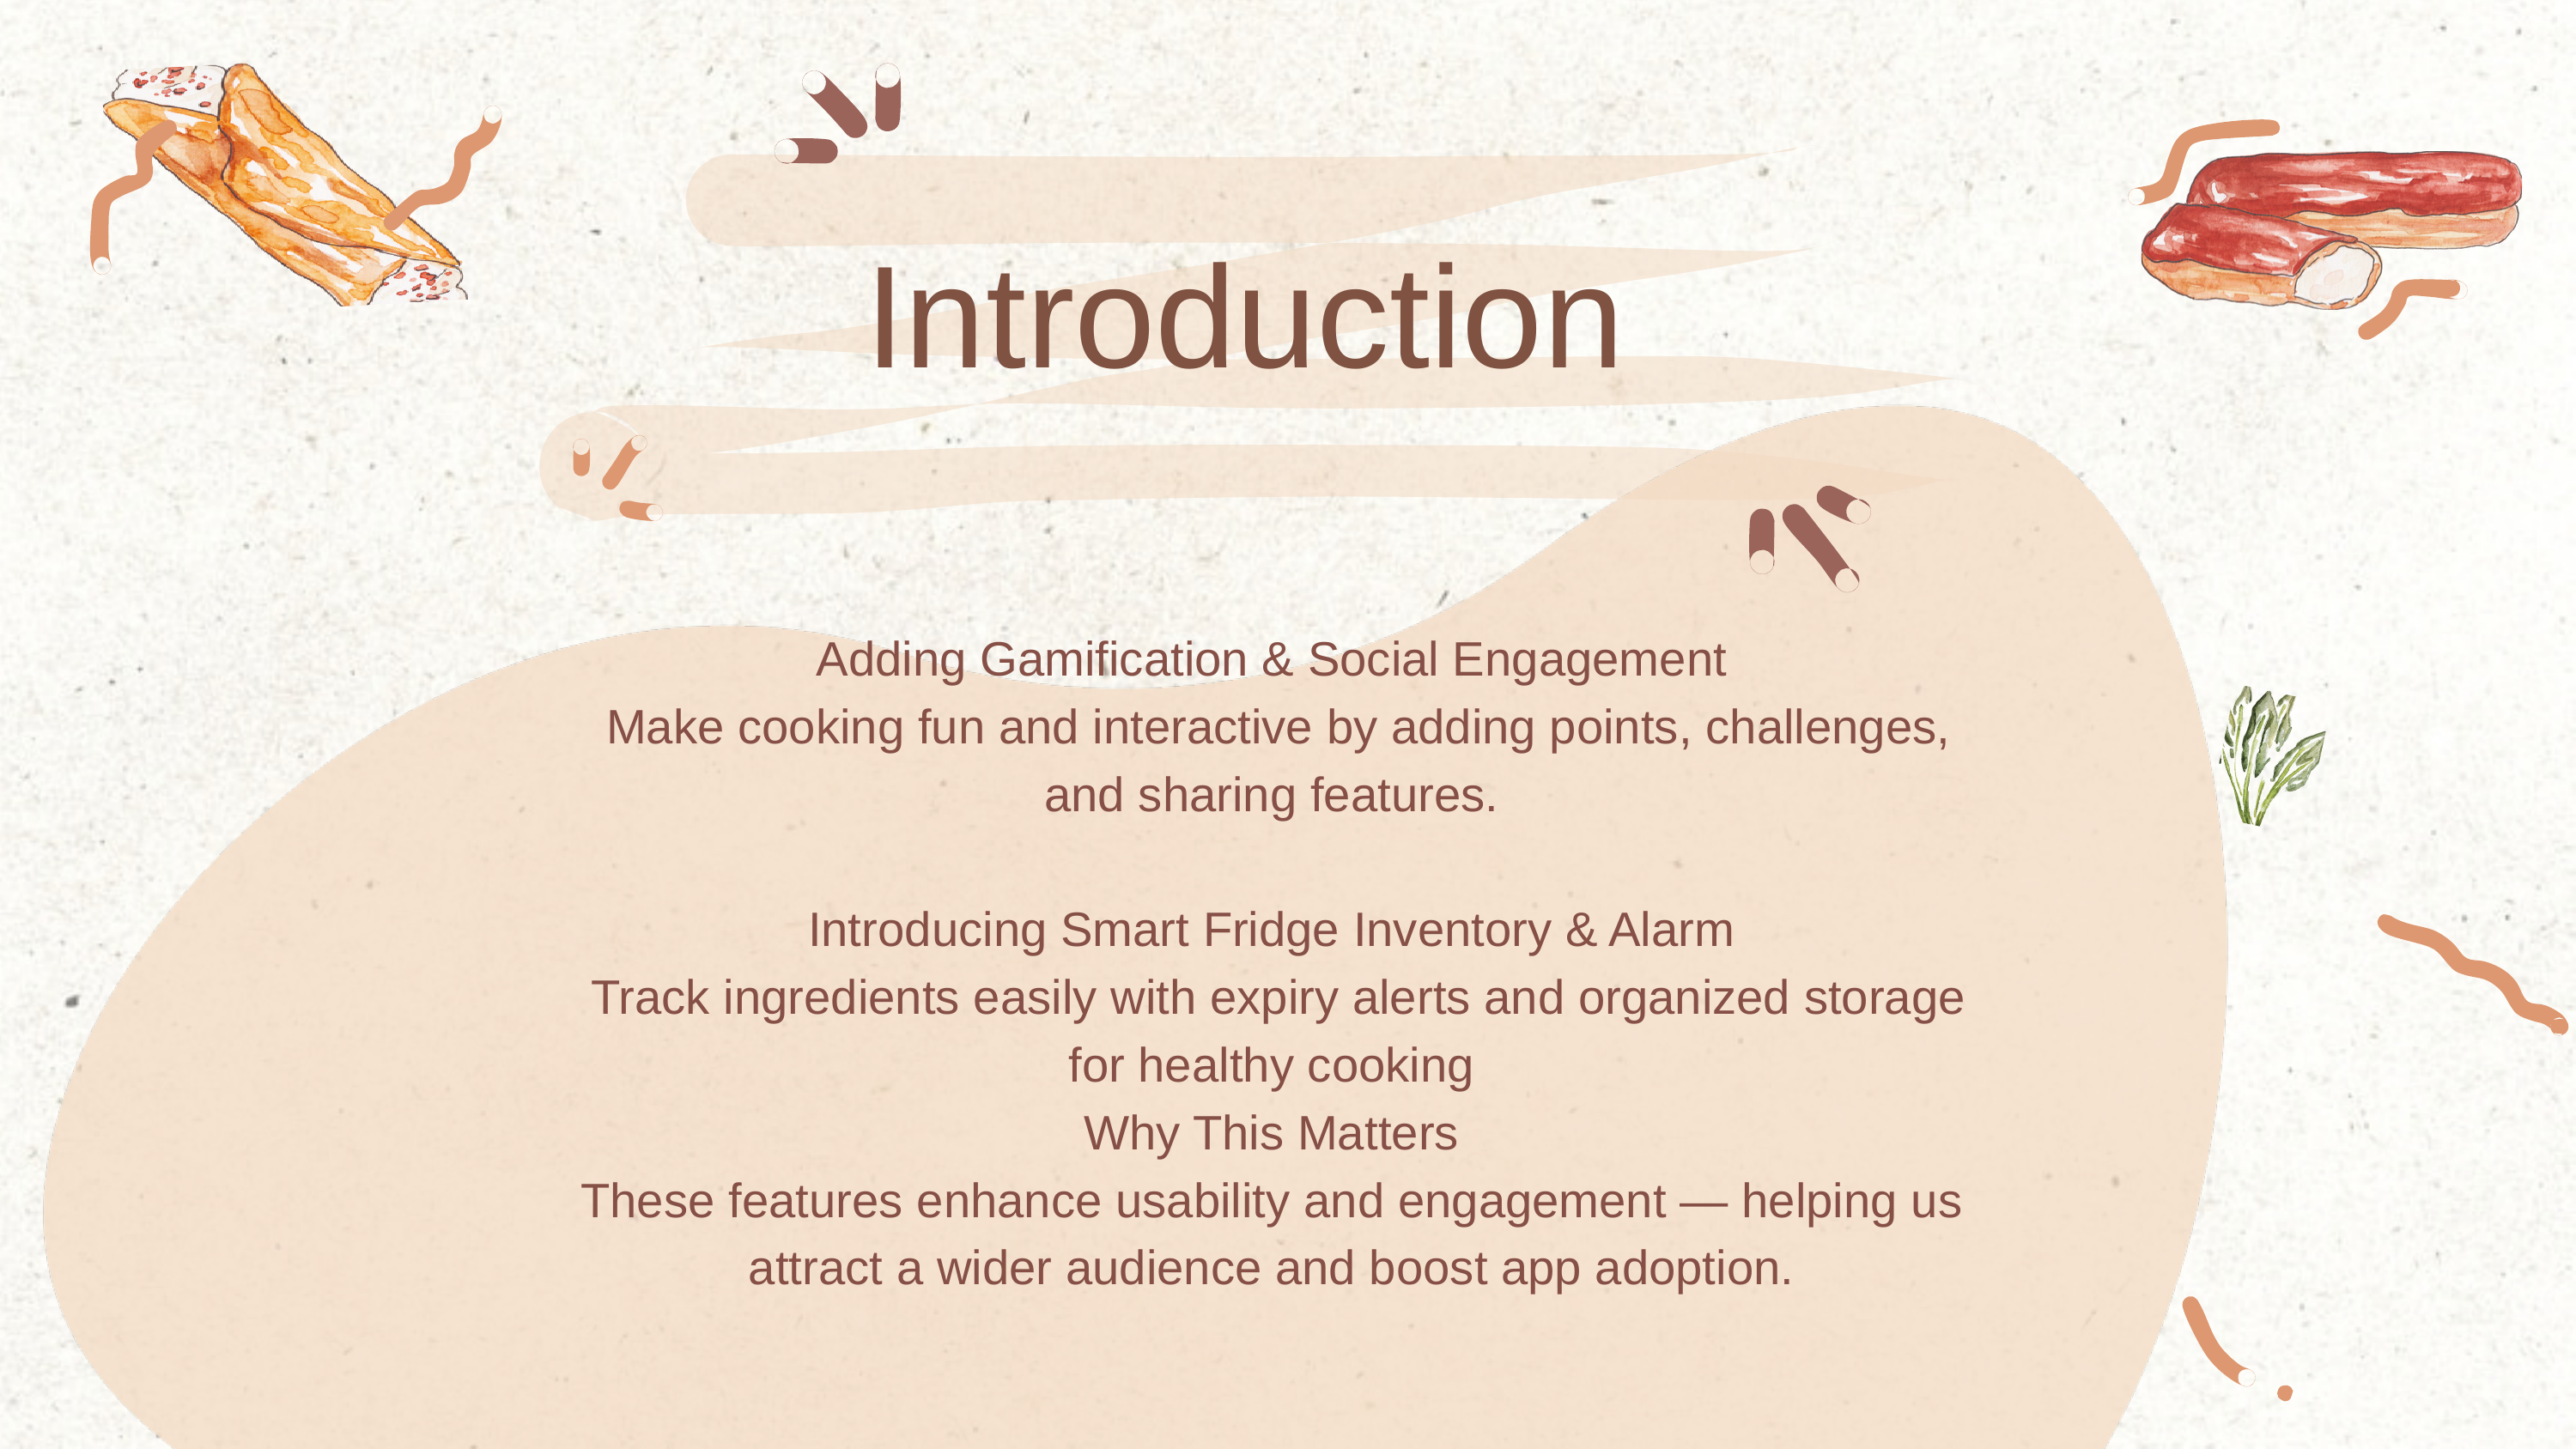

Introduction

Adding Gamification & Social Engagement
 Make cooking fun and interactive by adding points, challenges, and sharing features.

Introducing Smart Fridge Inventory & Alarm
 Track ingredients easily with expiry alerts and organized storage for healthy cooking
Why This Matters
These features enhance usability and engagement — helping us attract a wider audience and boost app adoption.